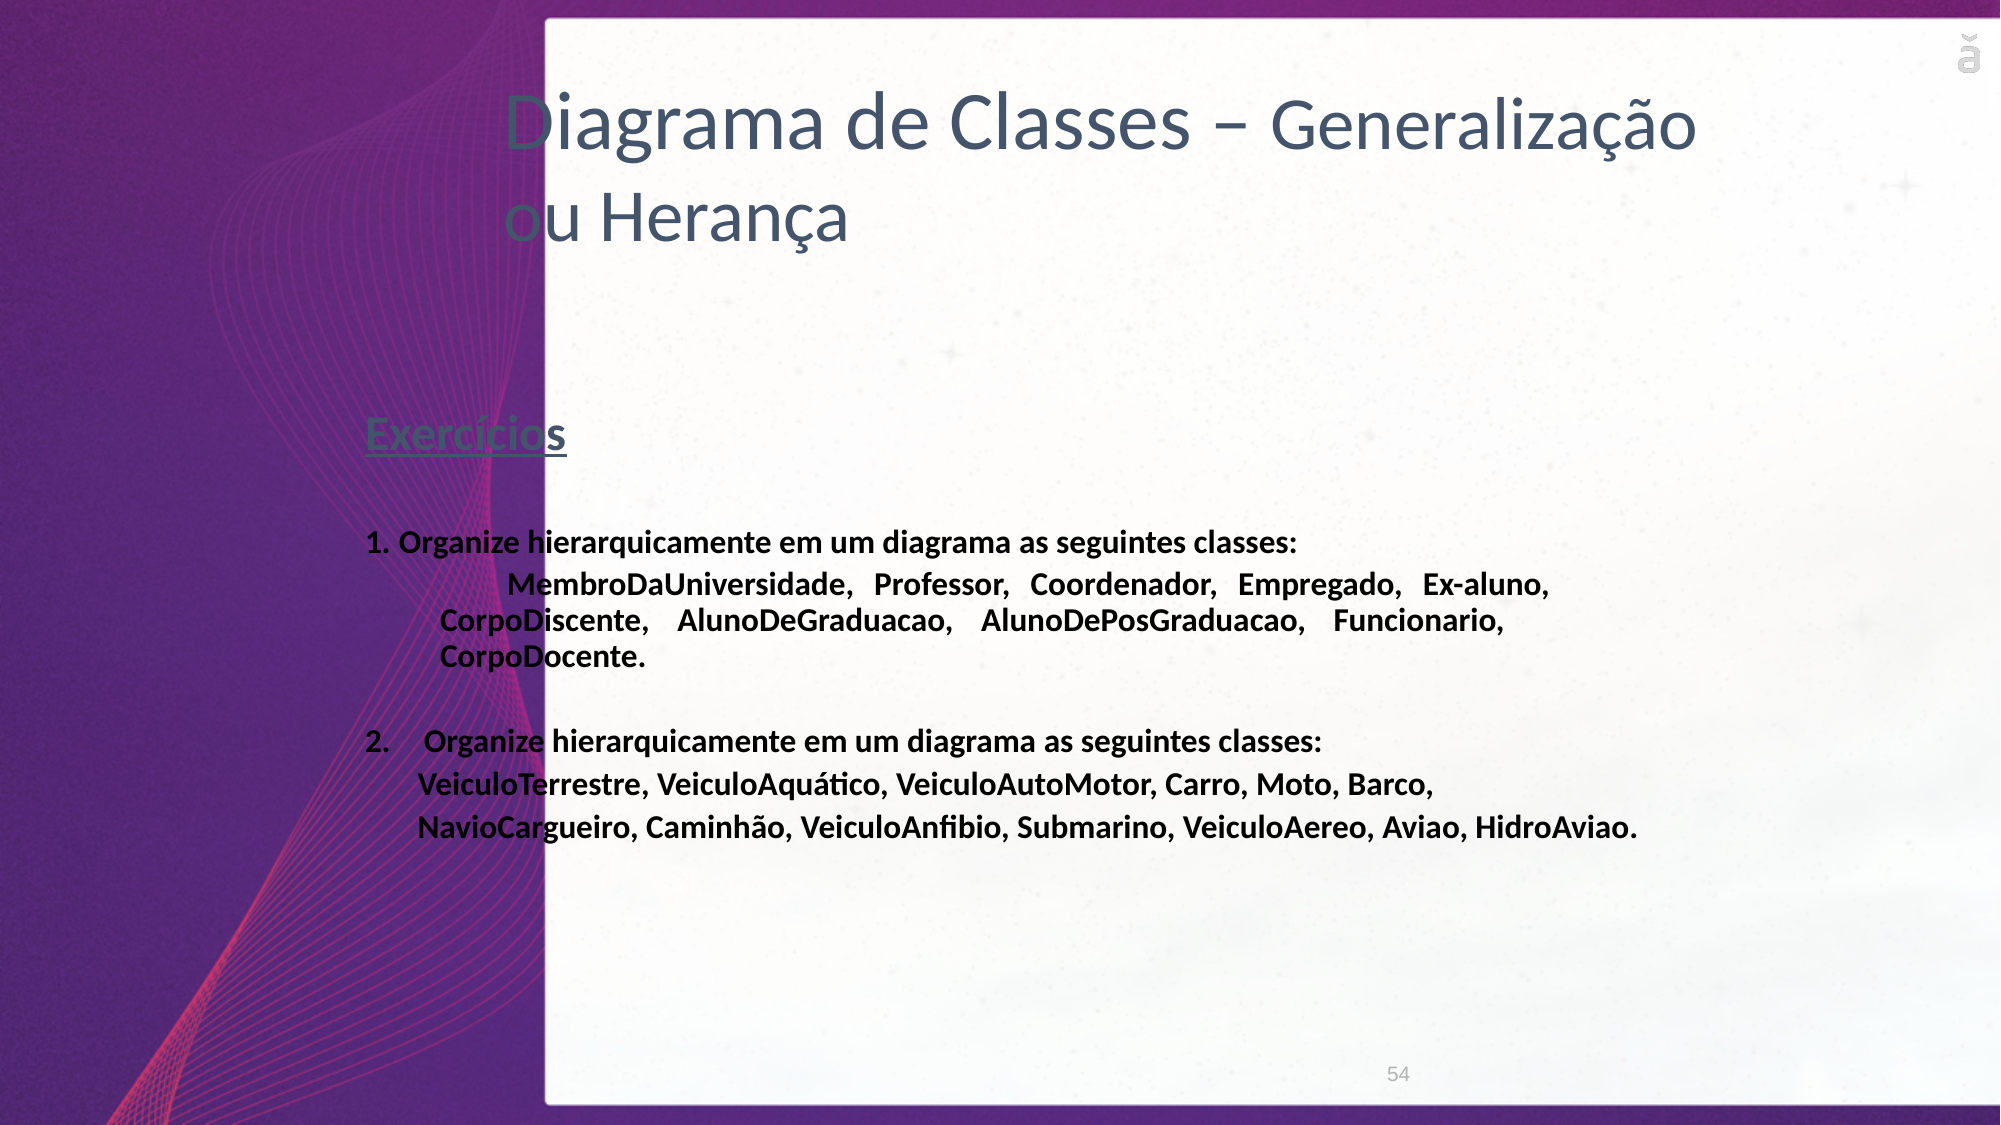

Diagrama de Classes – Generalização ou Herança

Exercícios

1. Organize hierarquicamente em um diagrama as seguintes classes:
       MembroDaUniversidade, Professor, Coordenador, Empregado, Ex-aluno,       CorpoDiscente, AlunoDeGraduacao, AlunoDePosGraduacao, Funcionario,       CorpoDocente.

2.    Organize hierarquicamente em um diagrama as seguintes classes:
       VeiculoTerrestre, VeiculoAquático, VeiculoAutoMotor, Carro, Moto, Barco,
       NavioCargueiro, Caminhão, VeiculoAnfibio, Submarino, VeiculoAereo, Aviao, HidroAviao.

54